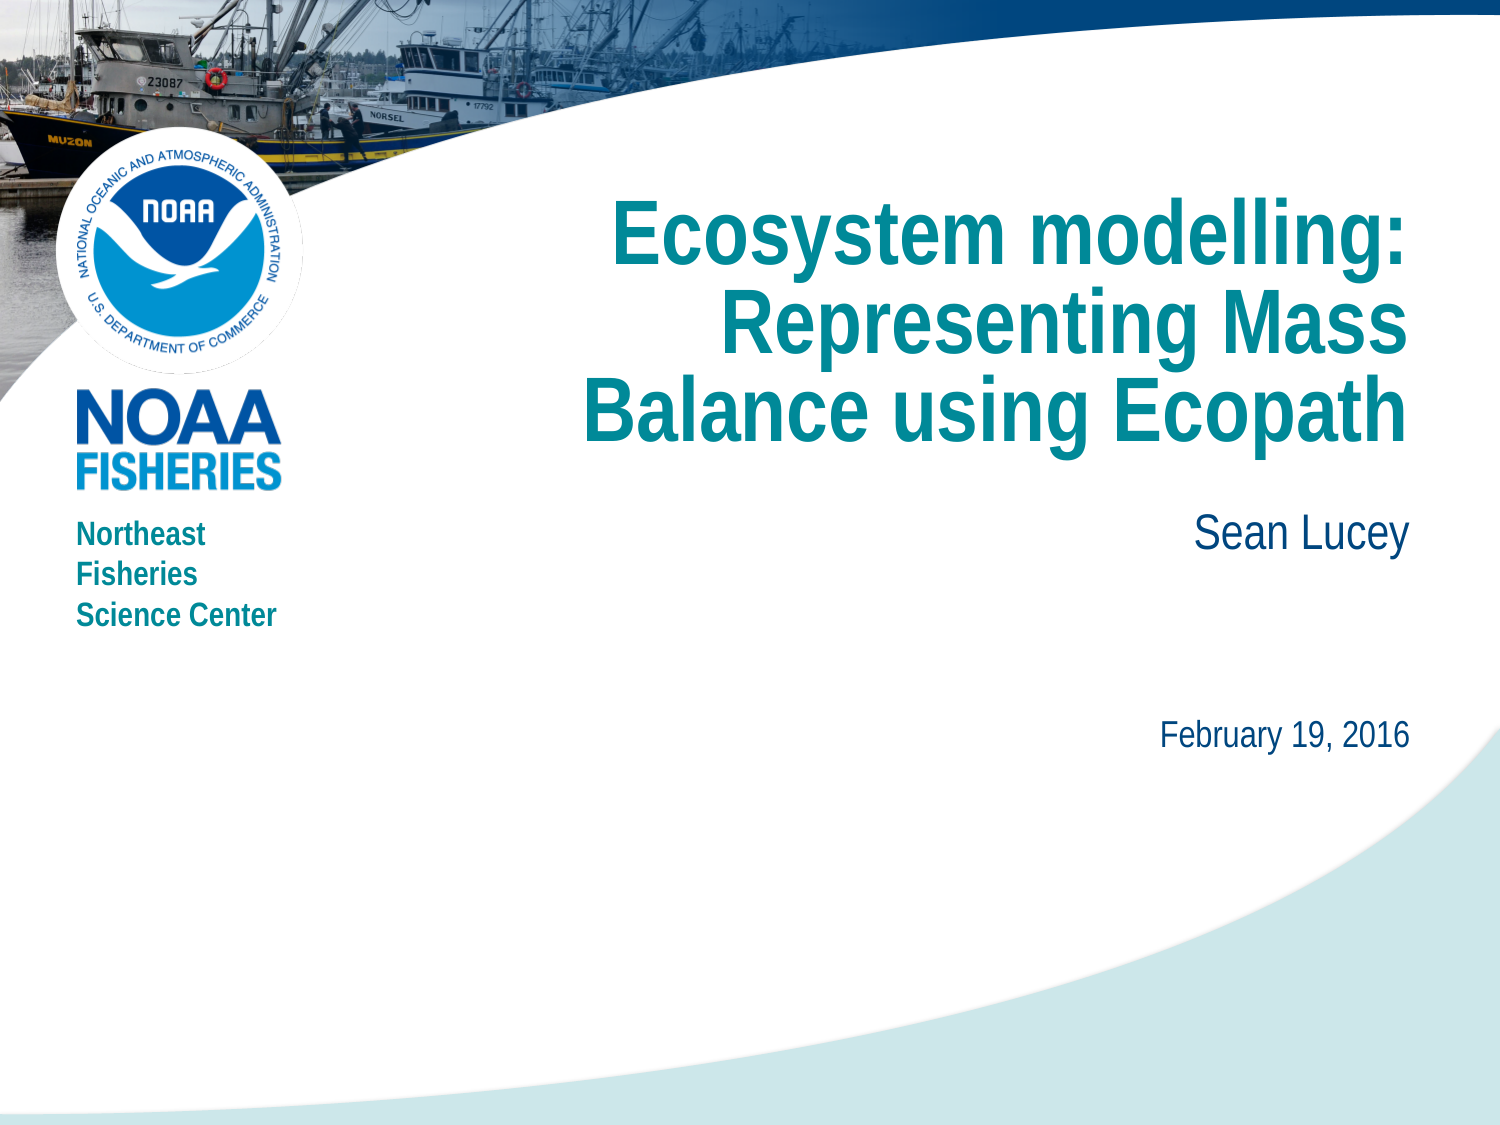

# Ecosystem modelling: Representing Mass Balance using Ecopath
Sean Lucey
Northeast Fisheries Science Center
February 19, 2016